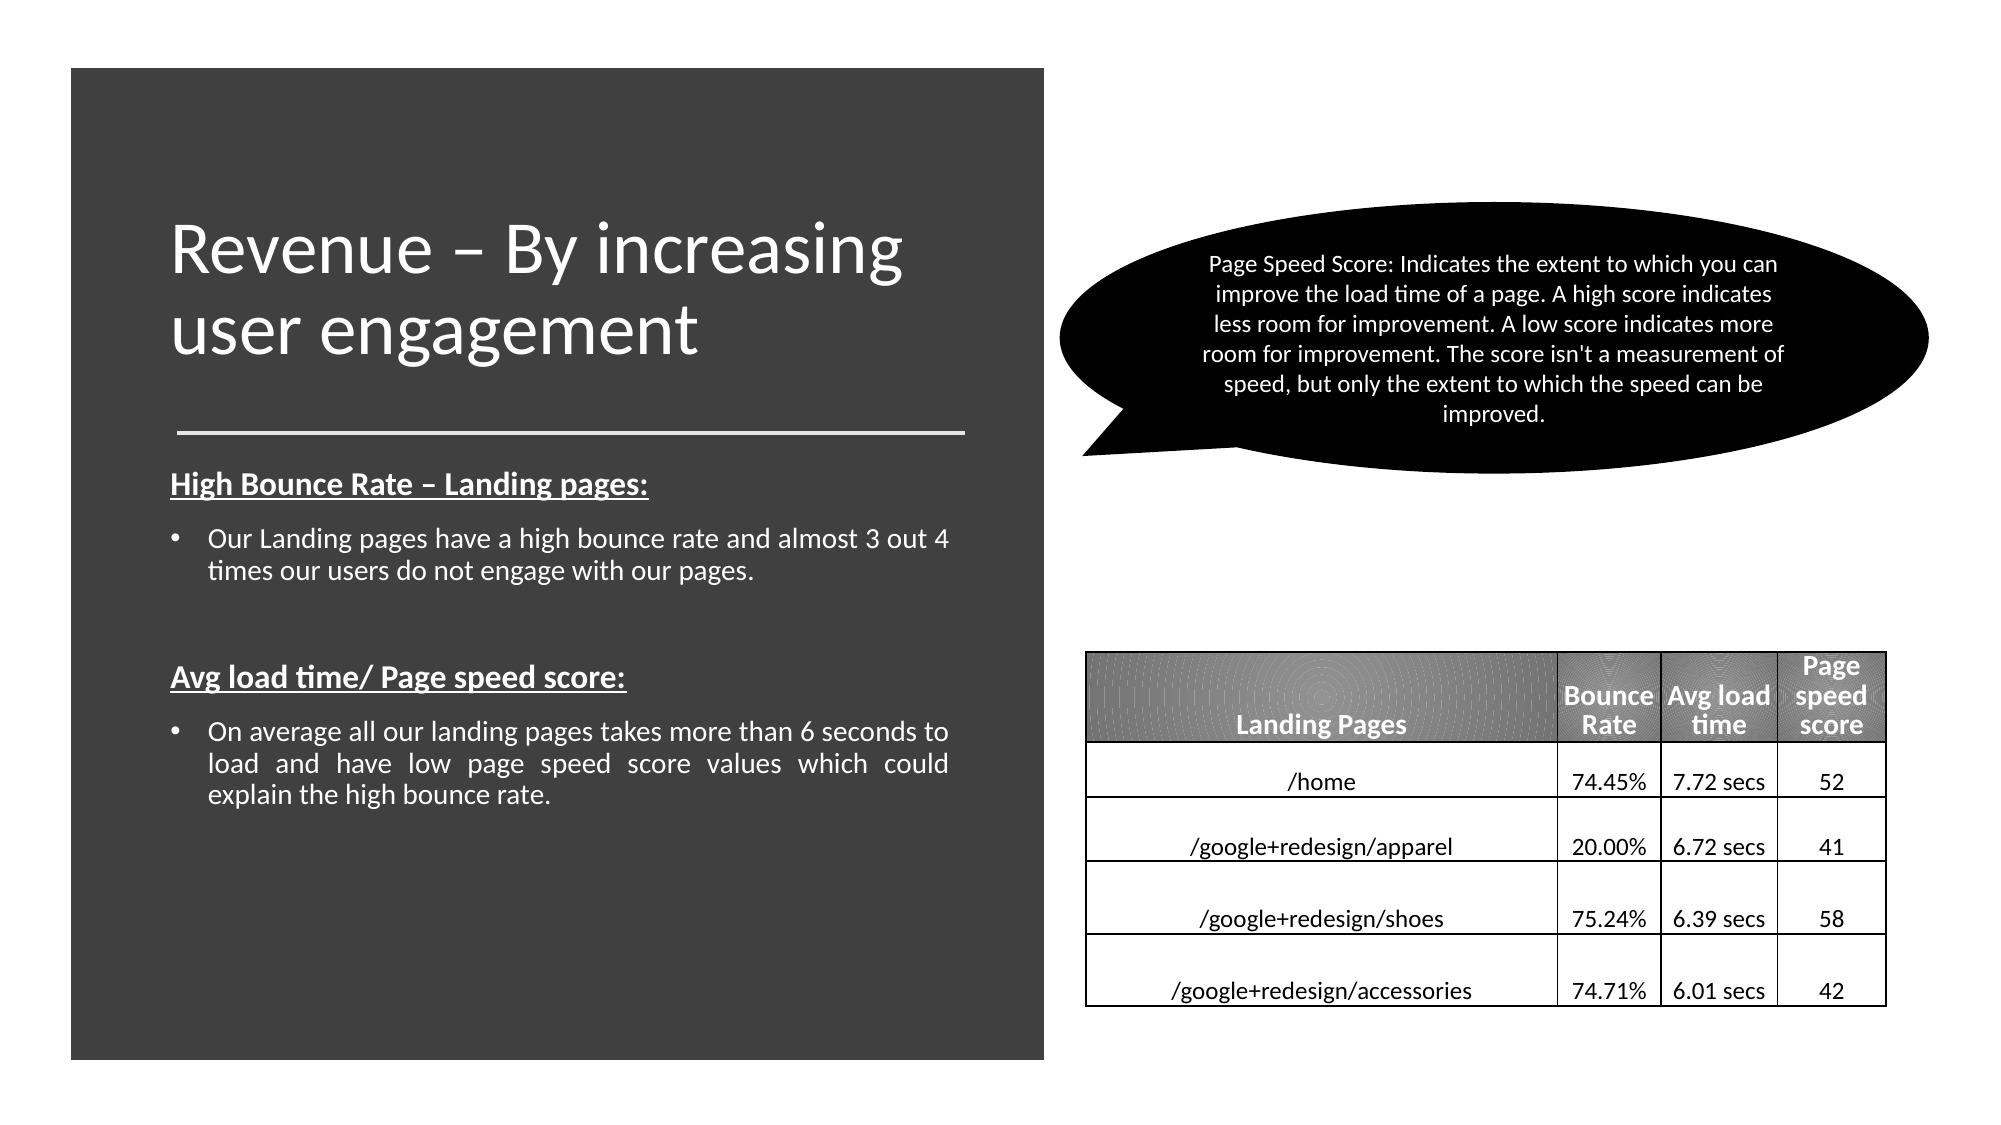

# Revenue – By increasing user engagement
Page Speed Score: Indicates the extent to which you can improve the load time of a page. A high score indicates less room for improvement. A low score indicates more room for improvement. The score isn't a measurement of speed, but only the extent to which the speed can be improved.
High Bounce Rate – Landing pages:
Our Landing pages have a high bounce rate and almost 3 out 4 times our users do not engage with our pages.

Avg load time/ Page speed score:
On average all our landing pages takes more than 6 seconds to load and have low page speed score values which could explain the high bounce rate.

| Landing Pages | Bounce Rate | Avg load time | Page speed score |
| --- | --- | --- | --- |
| /home | 74.45% | 7.72 secs | 52 |
| /google+redesign/apparel | 20.00% | 6.72 secs | 41 |
| /google+redesign/shoes | 75.24% | 6.39 secs | 58 |
| /google+redesign/accessories | 74.71% | 6.01 secs | 42 |